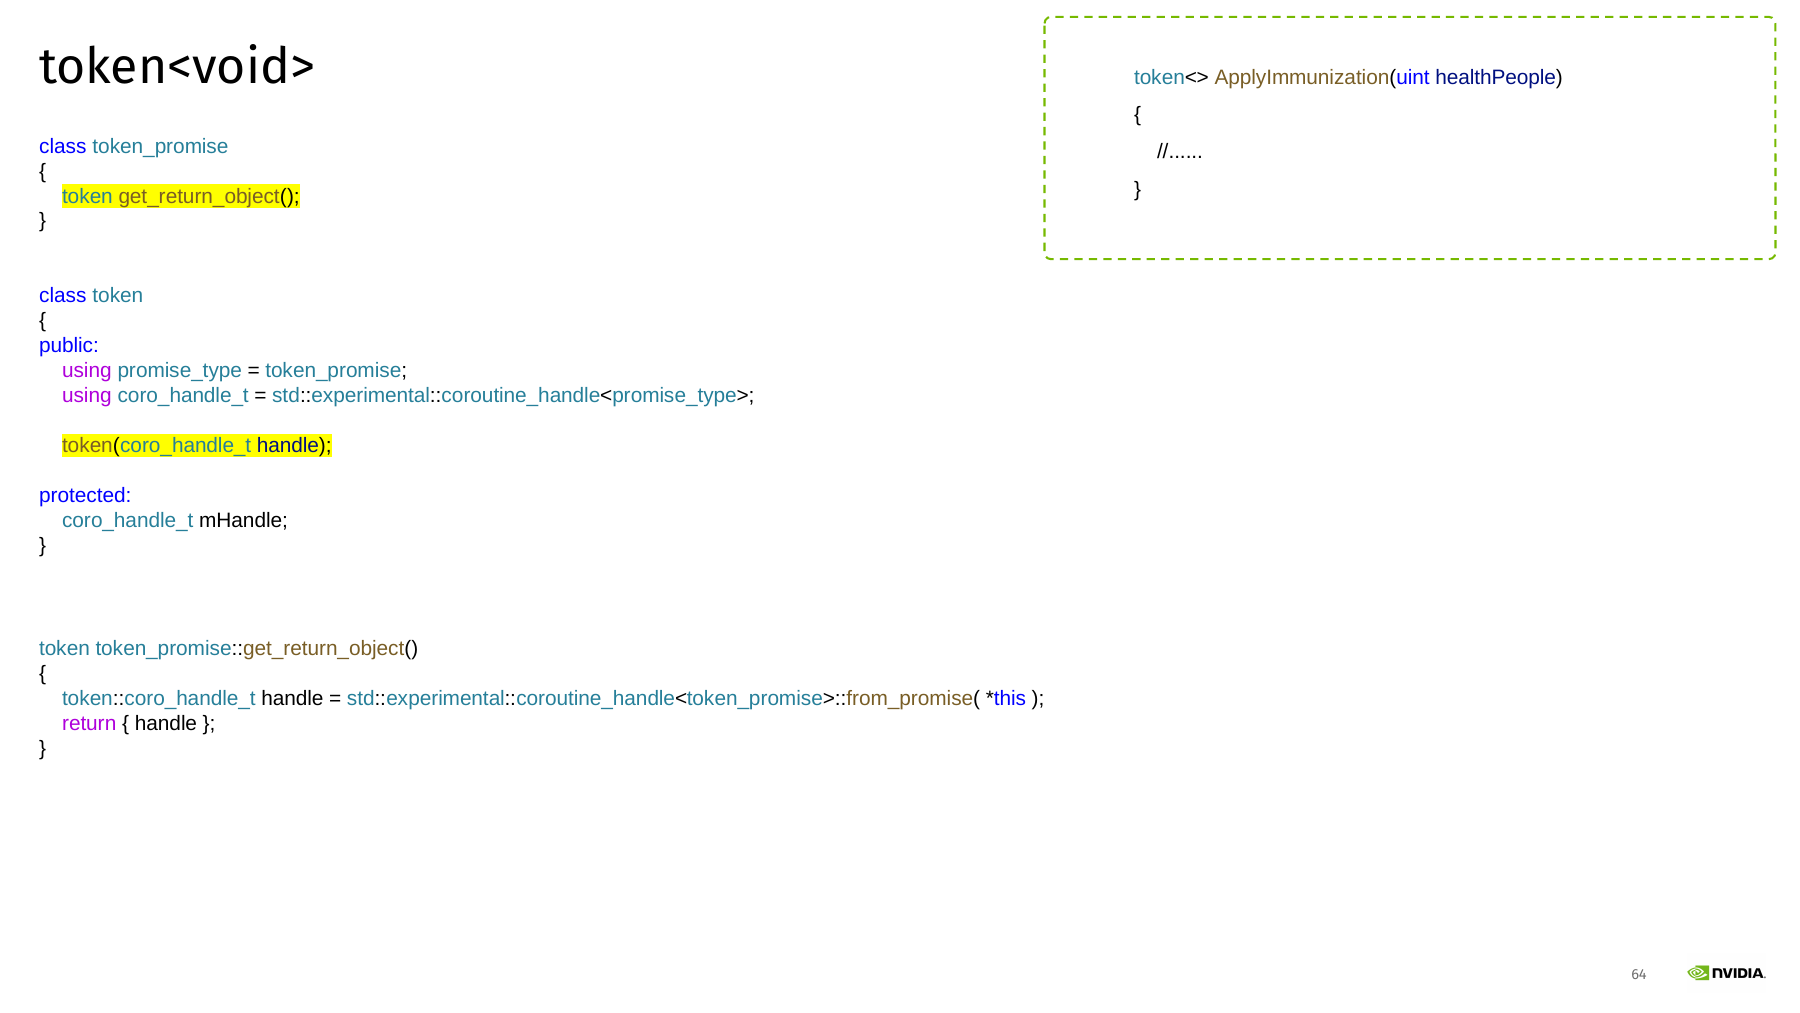

token<> ApplyImmunization(uint healthPeople)
{
    //......
}
token<void>
class token_promise
{
    token get_return_object();
}
class token
{
public:
    using promise_type = token_promise;
    using coro_handle_t = std::experimental::coroutine_handle<promise_type>;
    token(coro_handle_t handle);
protected:
    coro_handle_t mHandle;
}
token token_promise::get_return_object()
{
    token::coro_handle_t handle = std::experimental::coroutine_handle<token_promise>::from_promise( *this );
    return { handle };
}